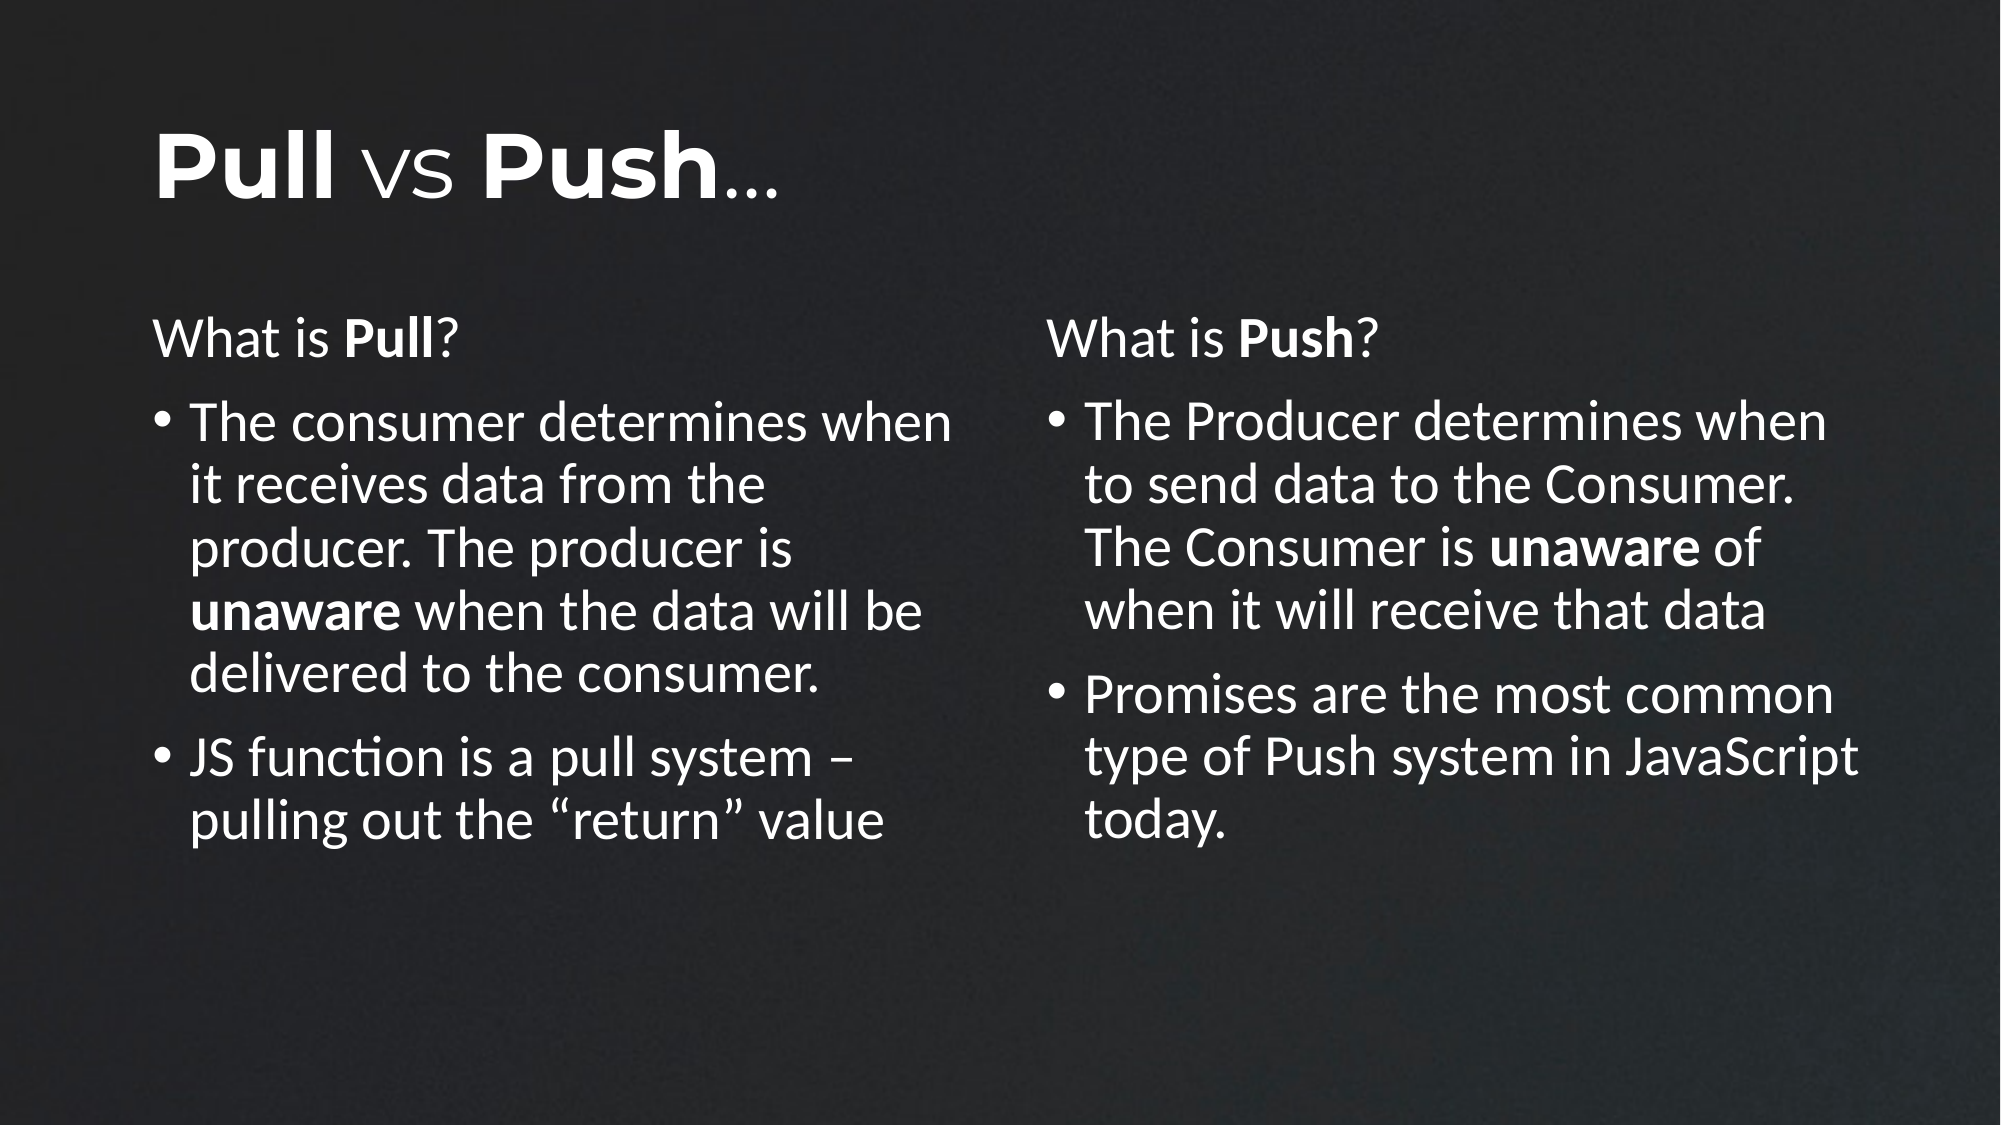

# Pull vs Push…
What is Pull?
The consumer determines when it receives data from the producer. The producer is unaware when the data will be delivered to the consumer.
JS function is a pull system – pulling out the “return” value
What is Push?
The Producer determines when to send data to the Consumer. The Consumer is unaware of when it will receive that data
Promises are the most common type of Push system in JavaScript today.